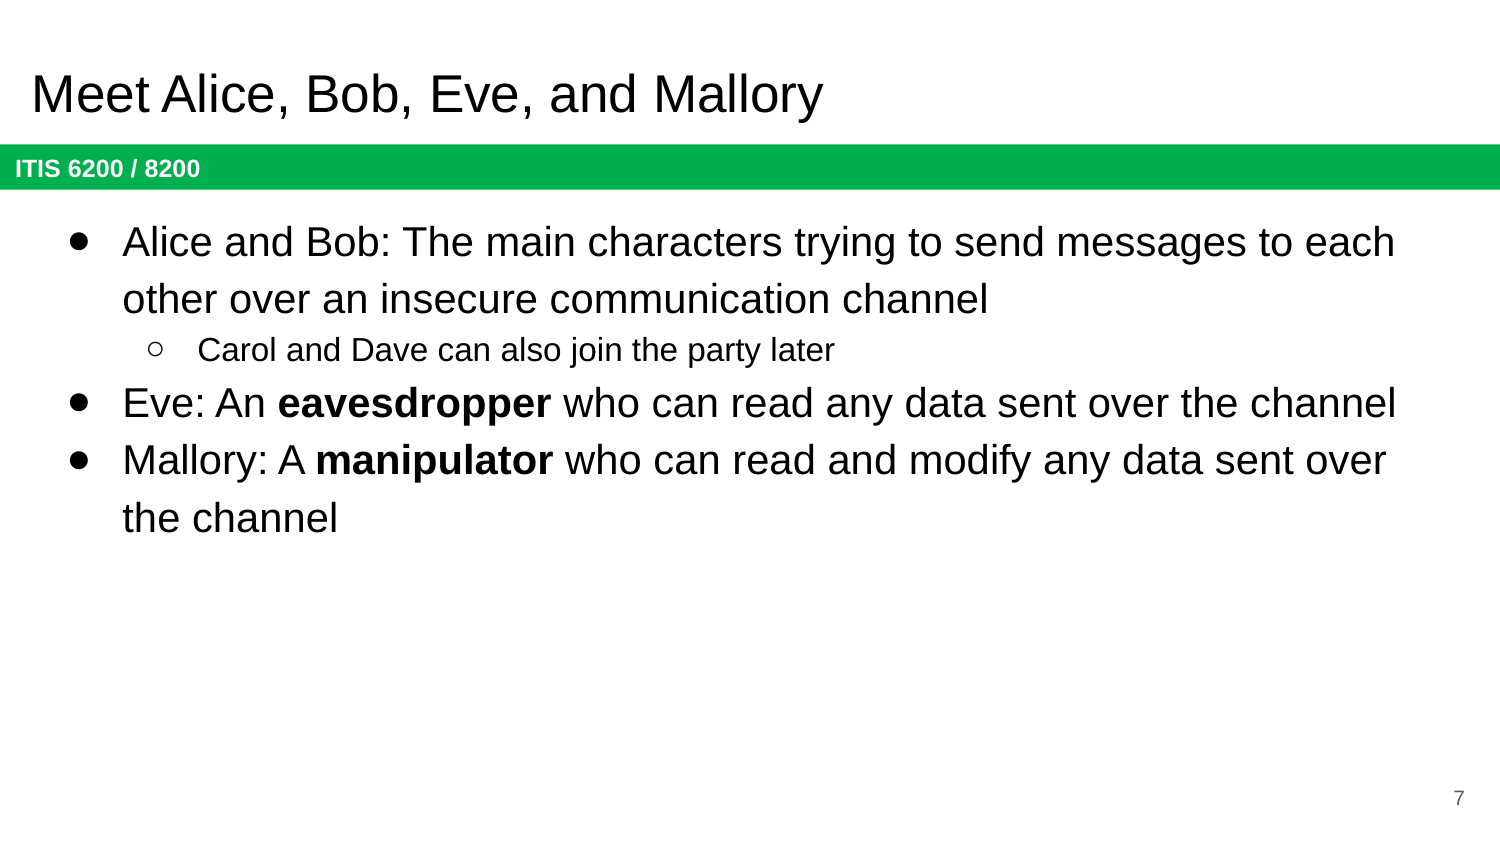

# Meet Alice, Bob, Eve, and Mallory
Alice and Bob: The main characters trying to send messages to each other over an insecure communication channel
Carol and Dave can also join the party later
Eve: An eavesdropper who can read any data sent over the channel
Mallory: A manipulator who can read and modify any data sent over the channel
7